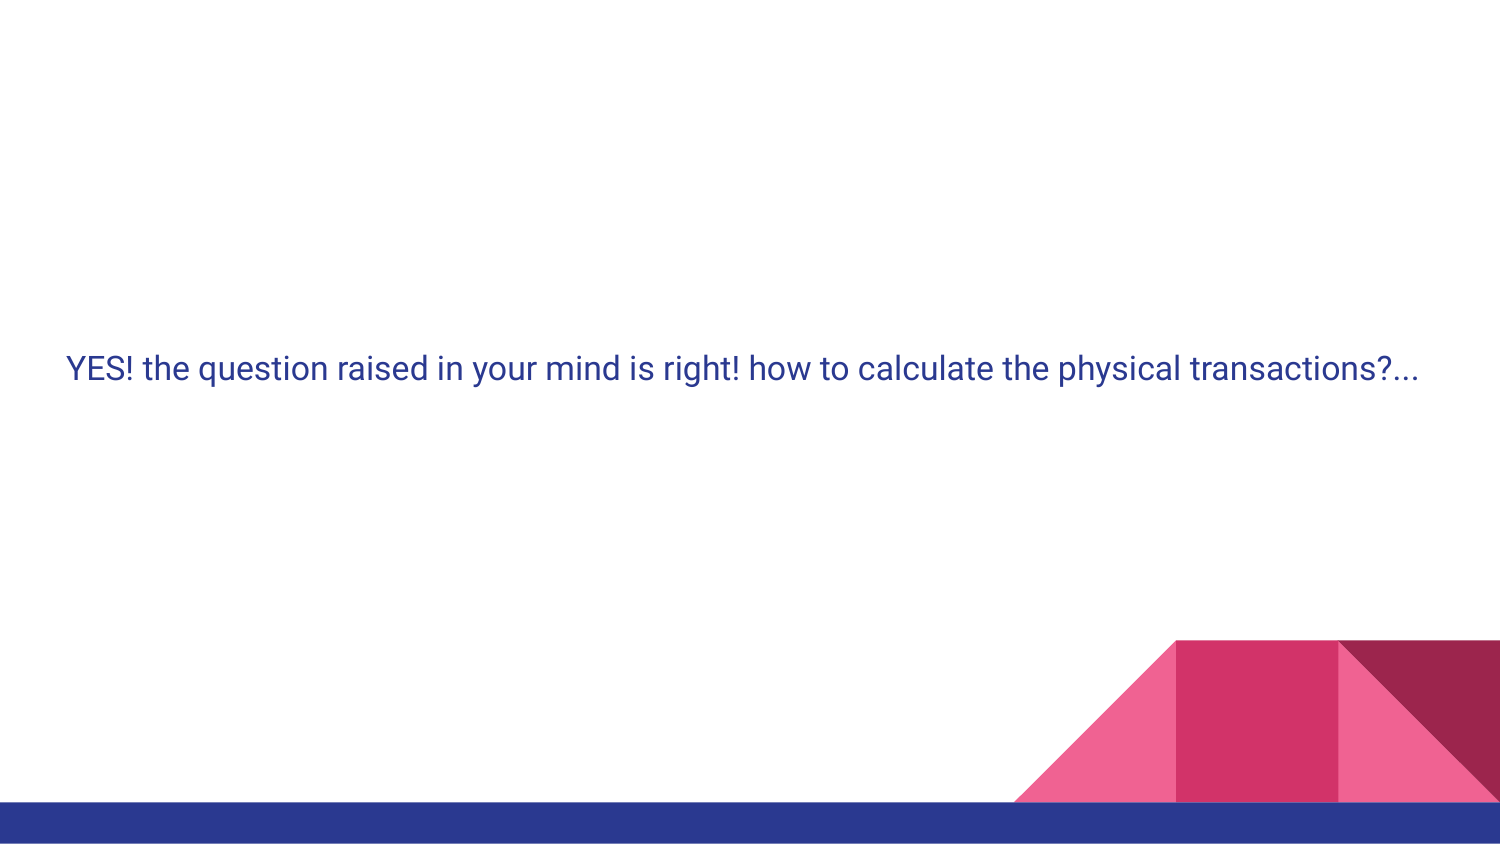

# YES! the question raised in your mind is right! how to calculate the physical transactions?...